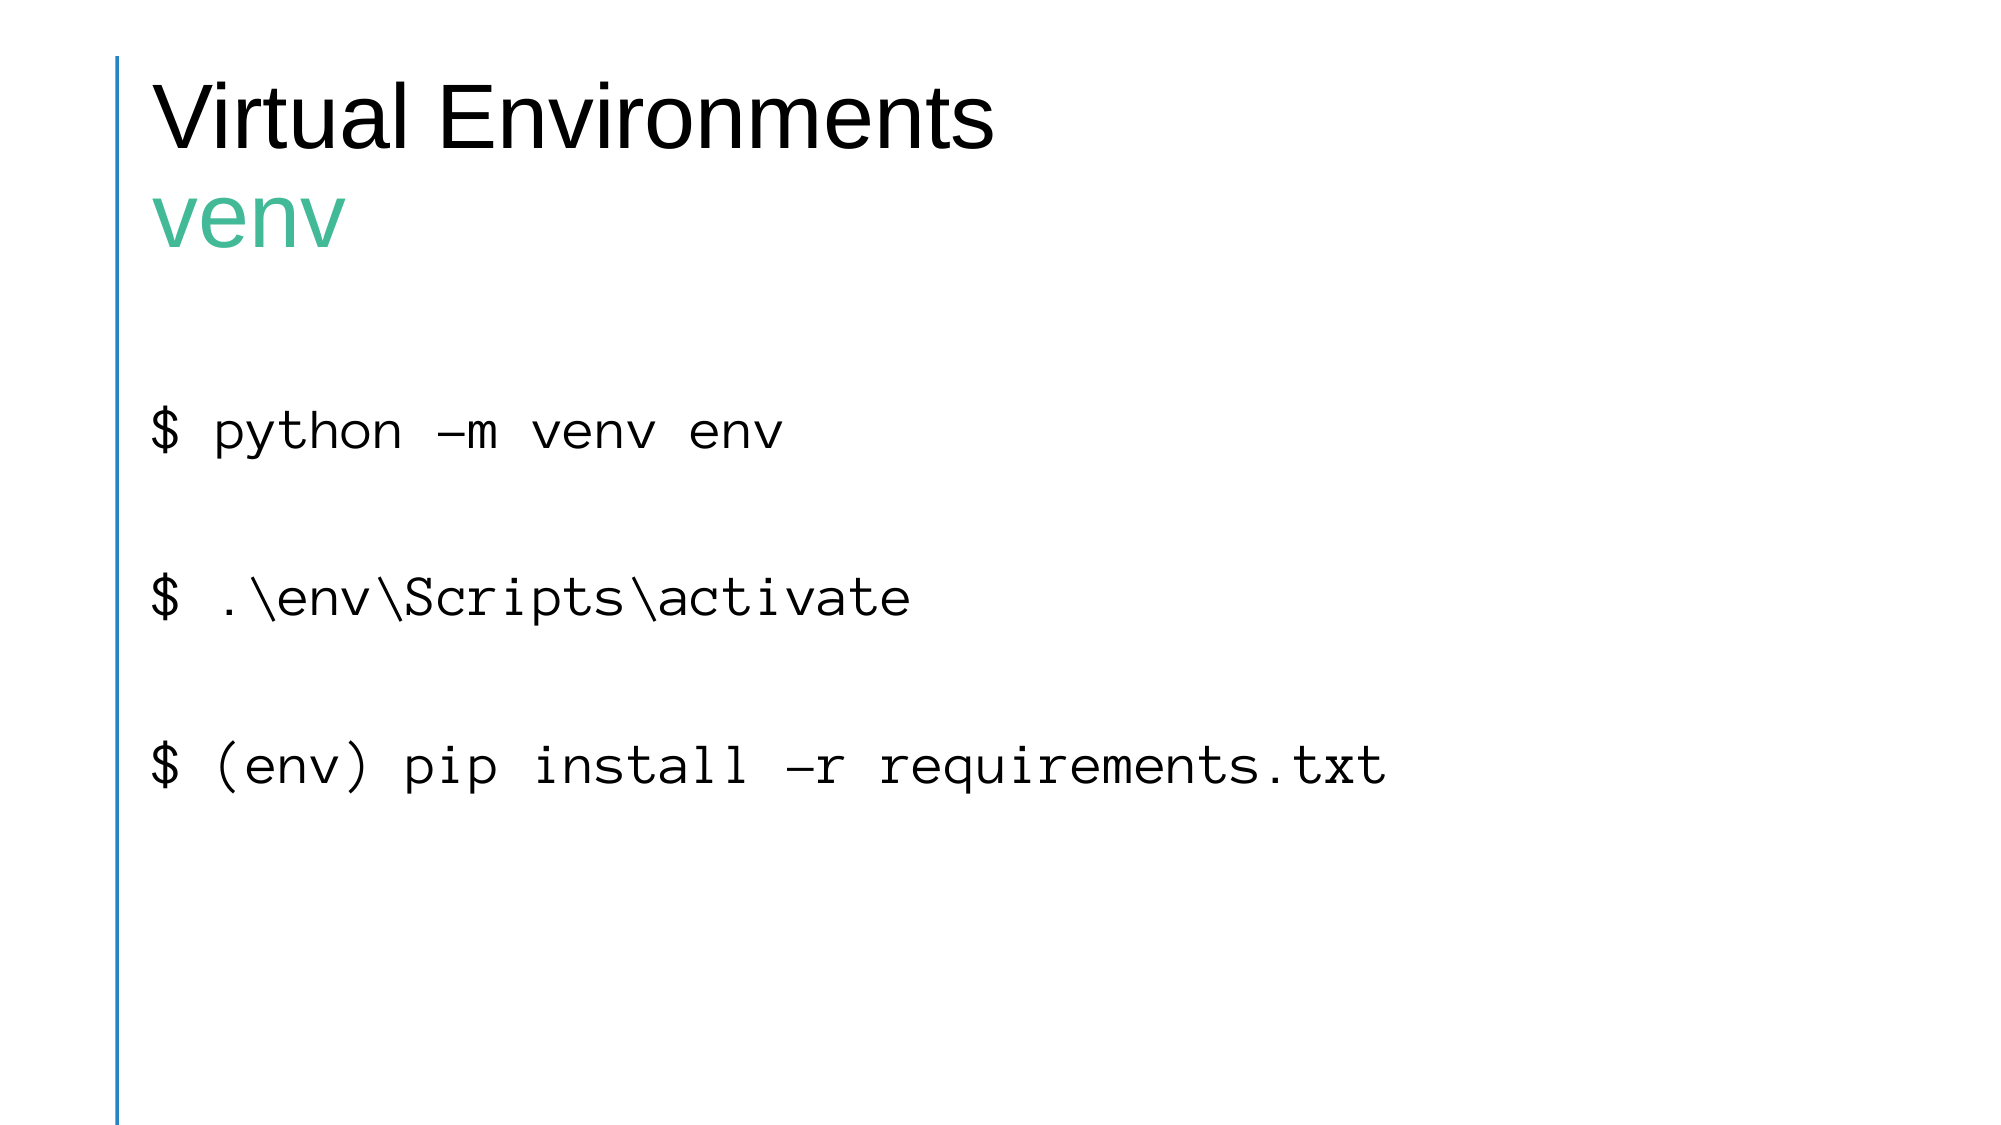

# Virtual Environments venv

$ python -m venv env

$ .\env\Scripts\activate

$ (env) pip install –r requirements.txt